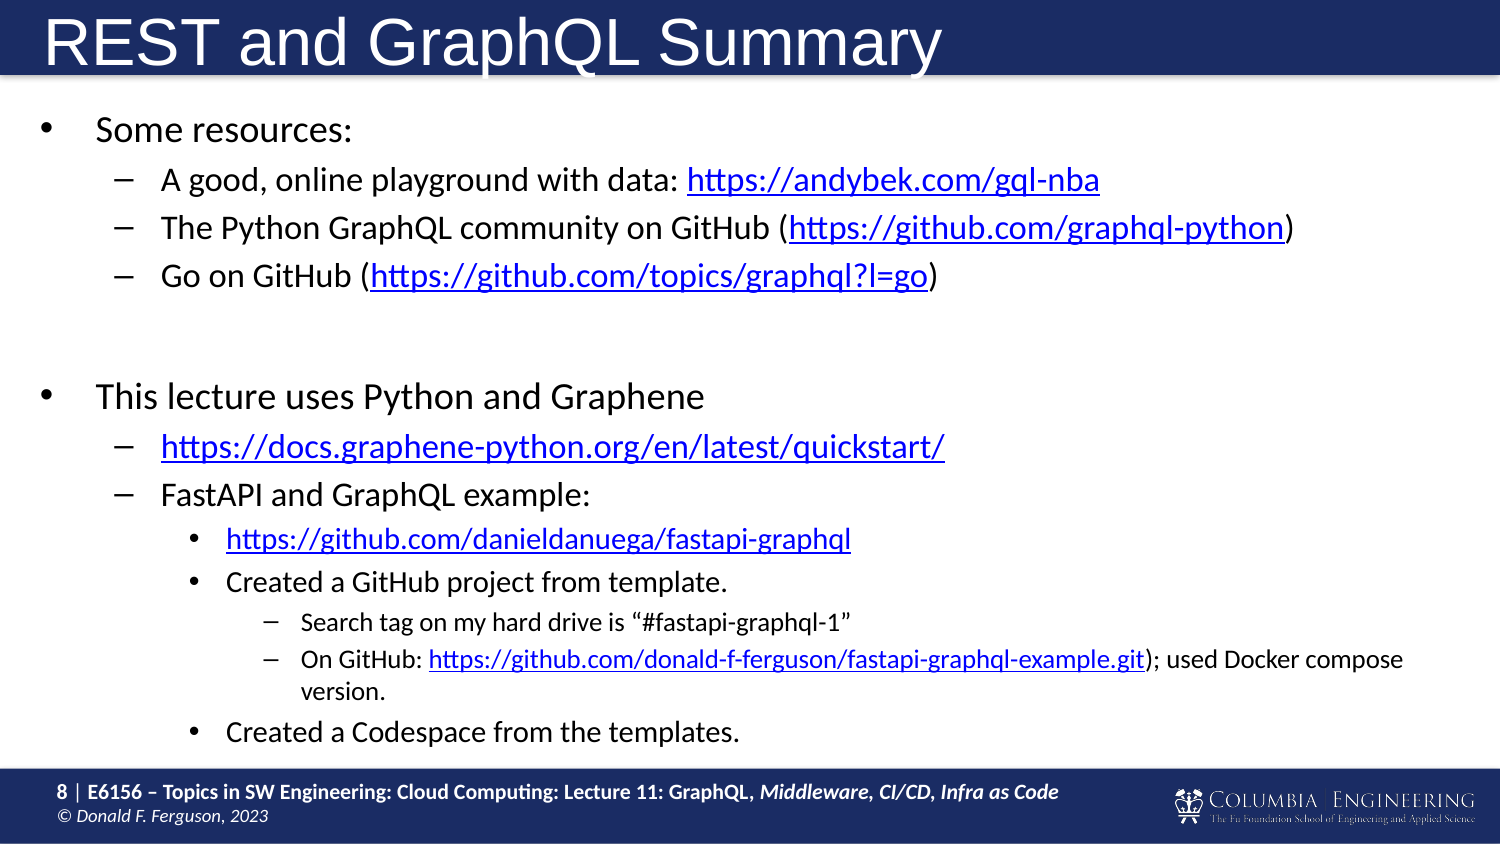

8
# REST and GraphQL Summary
Some resources:
A good, online playground with data: https://andybek.com/gql-nba
The Python GraphQL community on GitHub (https://github.com/graphql-python)
Go on GitHub (https://github.com/topics/graphql?l=go)

This lecture uses Python and Graphene
https://docs.graphene-python.org/en/latest/quickstart/
FastAPI and GraphQL example:
https://github.com/danieldanuega/fastapi-graphql
Created a GitHub project from template.
Search tag on my hard drive is “#fastapi-graphql-1”
On GitHub: https://github.com/donald-f-ferguson/fastapi-graphql-example.git); used Docker compose version.
Created a Codespace from the templates.